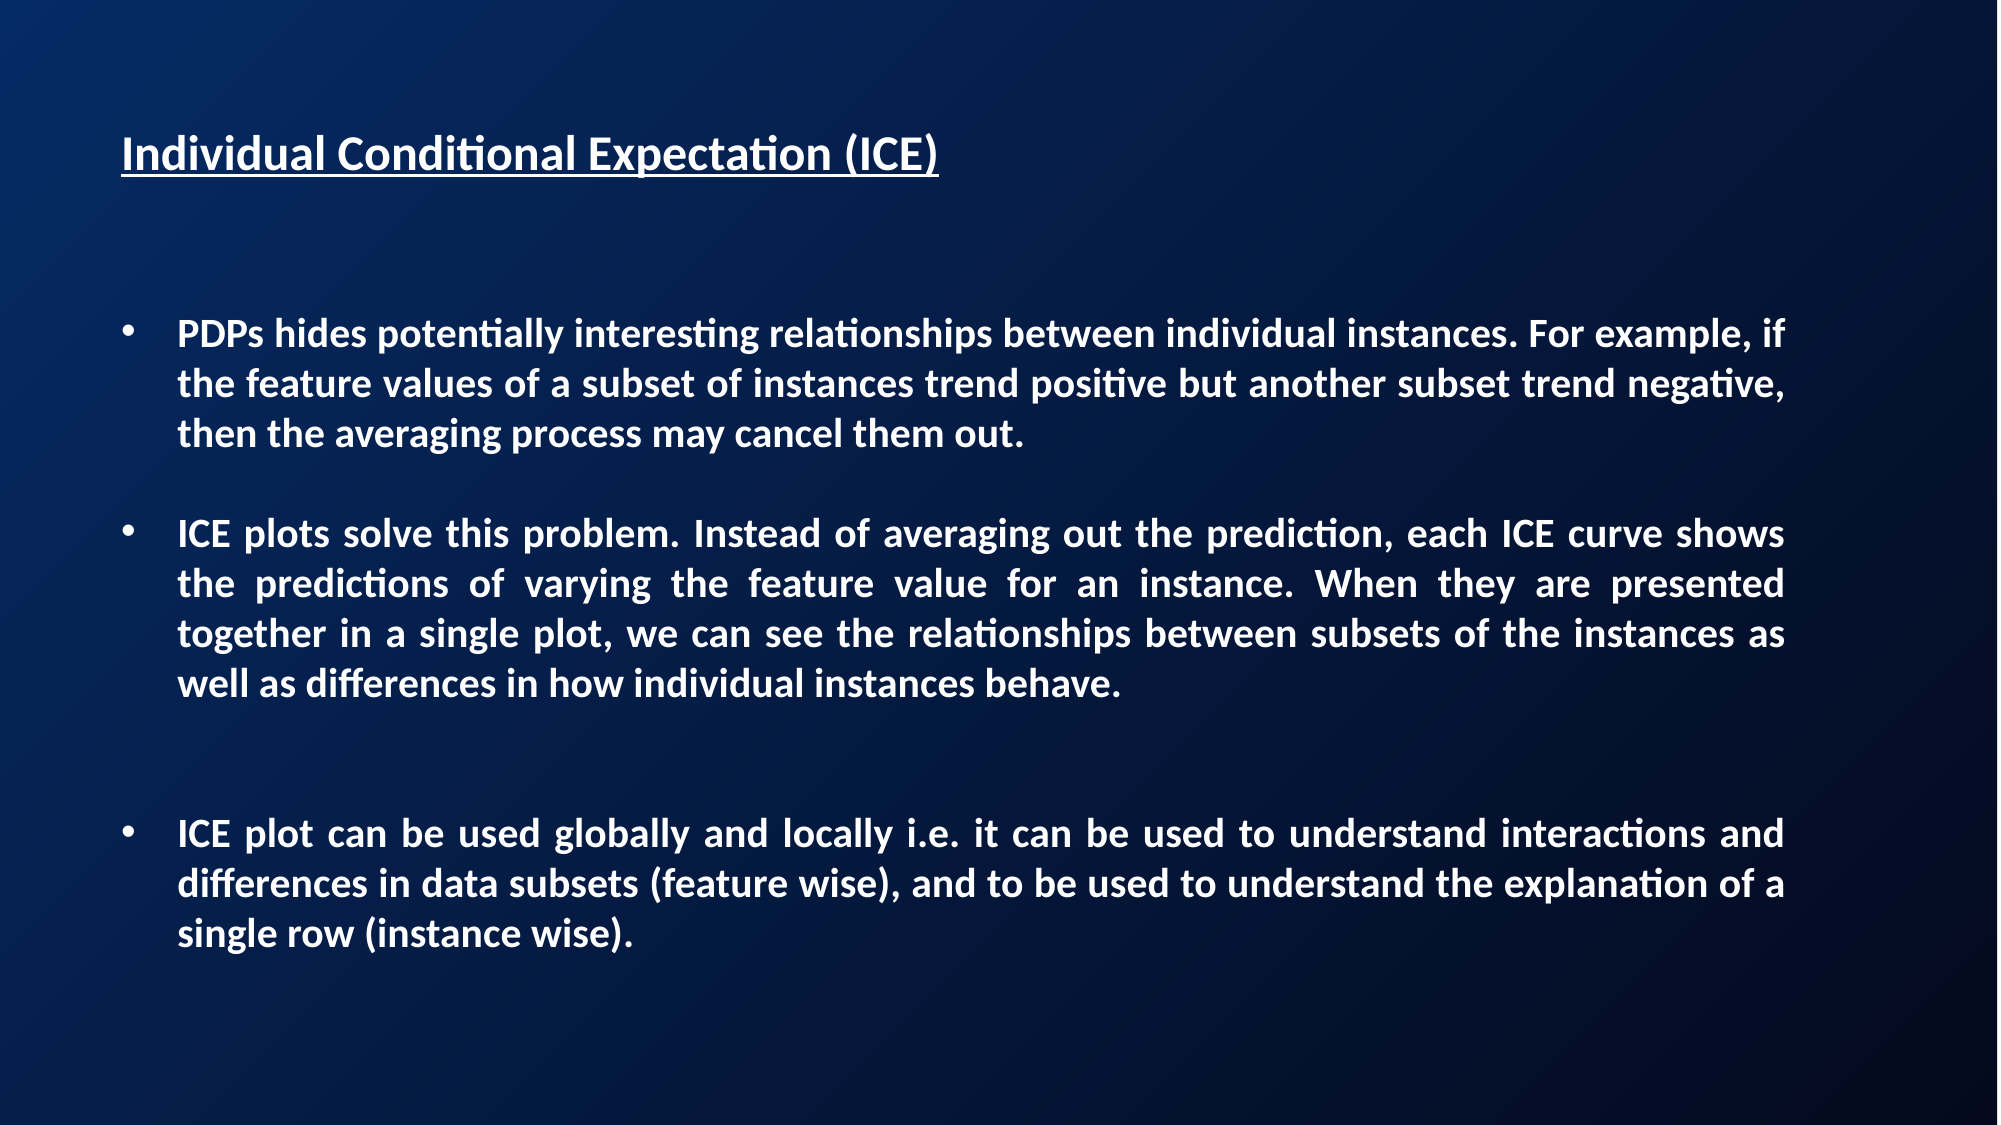

Individual Conditional Expectation (ICE)
PDPs hides potentially interesting relationships between individual instances. For example, if the feature values of a subset of instances trend positive but another subset trend negative, then the averaging process may cancel them out.

ICE plots solve this problem. Instead of averaging out the prediction, each ICE curve shows the predictions of varying the feature value for an instance. When they are presented together in a single plot, we can see the relationships between subsets of the instances as well as differences in how individual instances behave.

ICE plot can be used globally and locally i.e. it can be used to understand interactions and differences in data subsets (feature wise), and to be used to understand the explanation of a single row (instance wise).